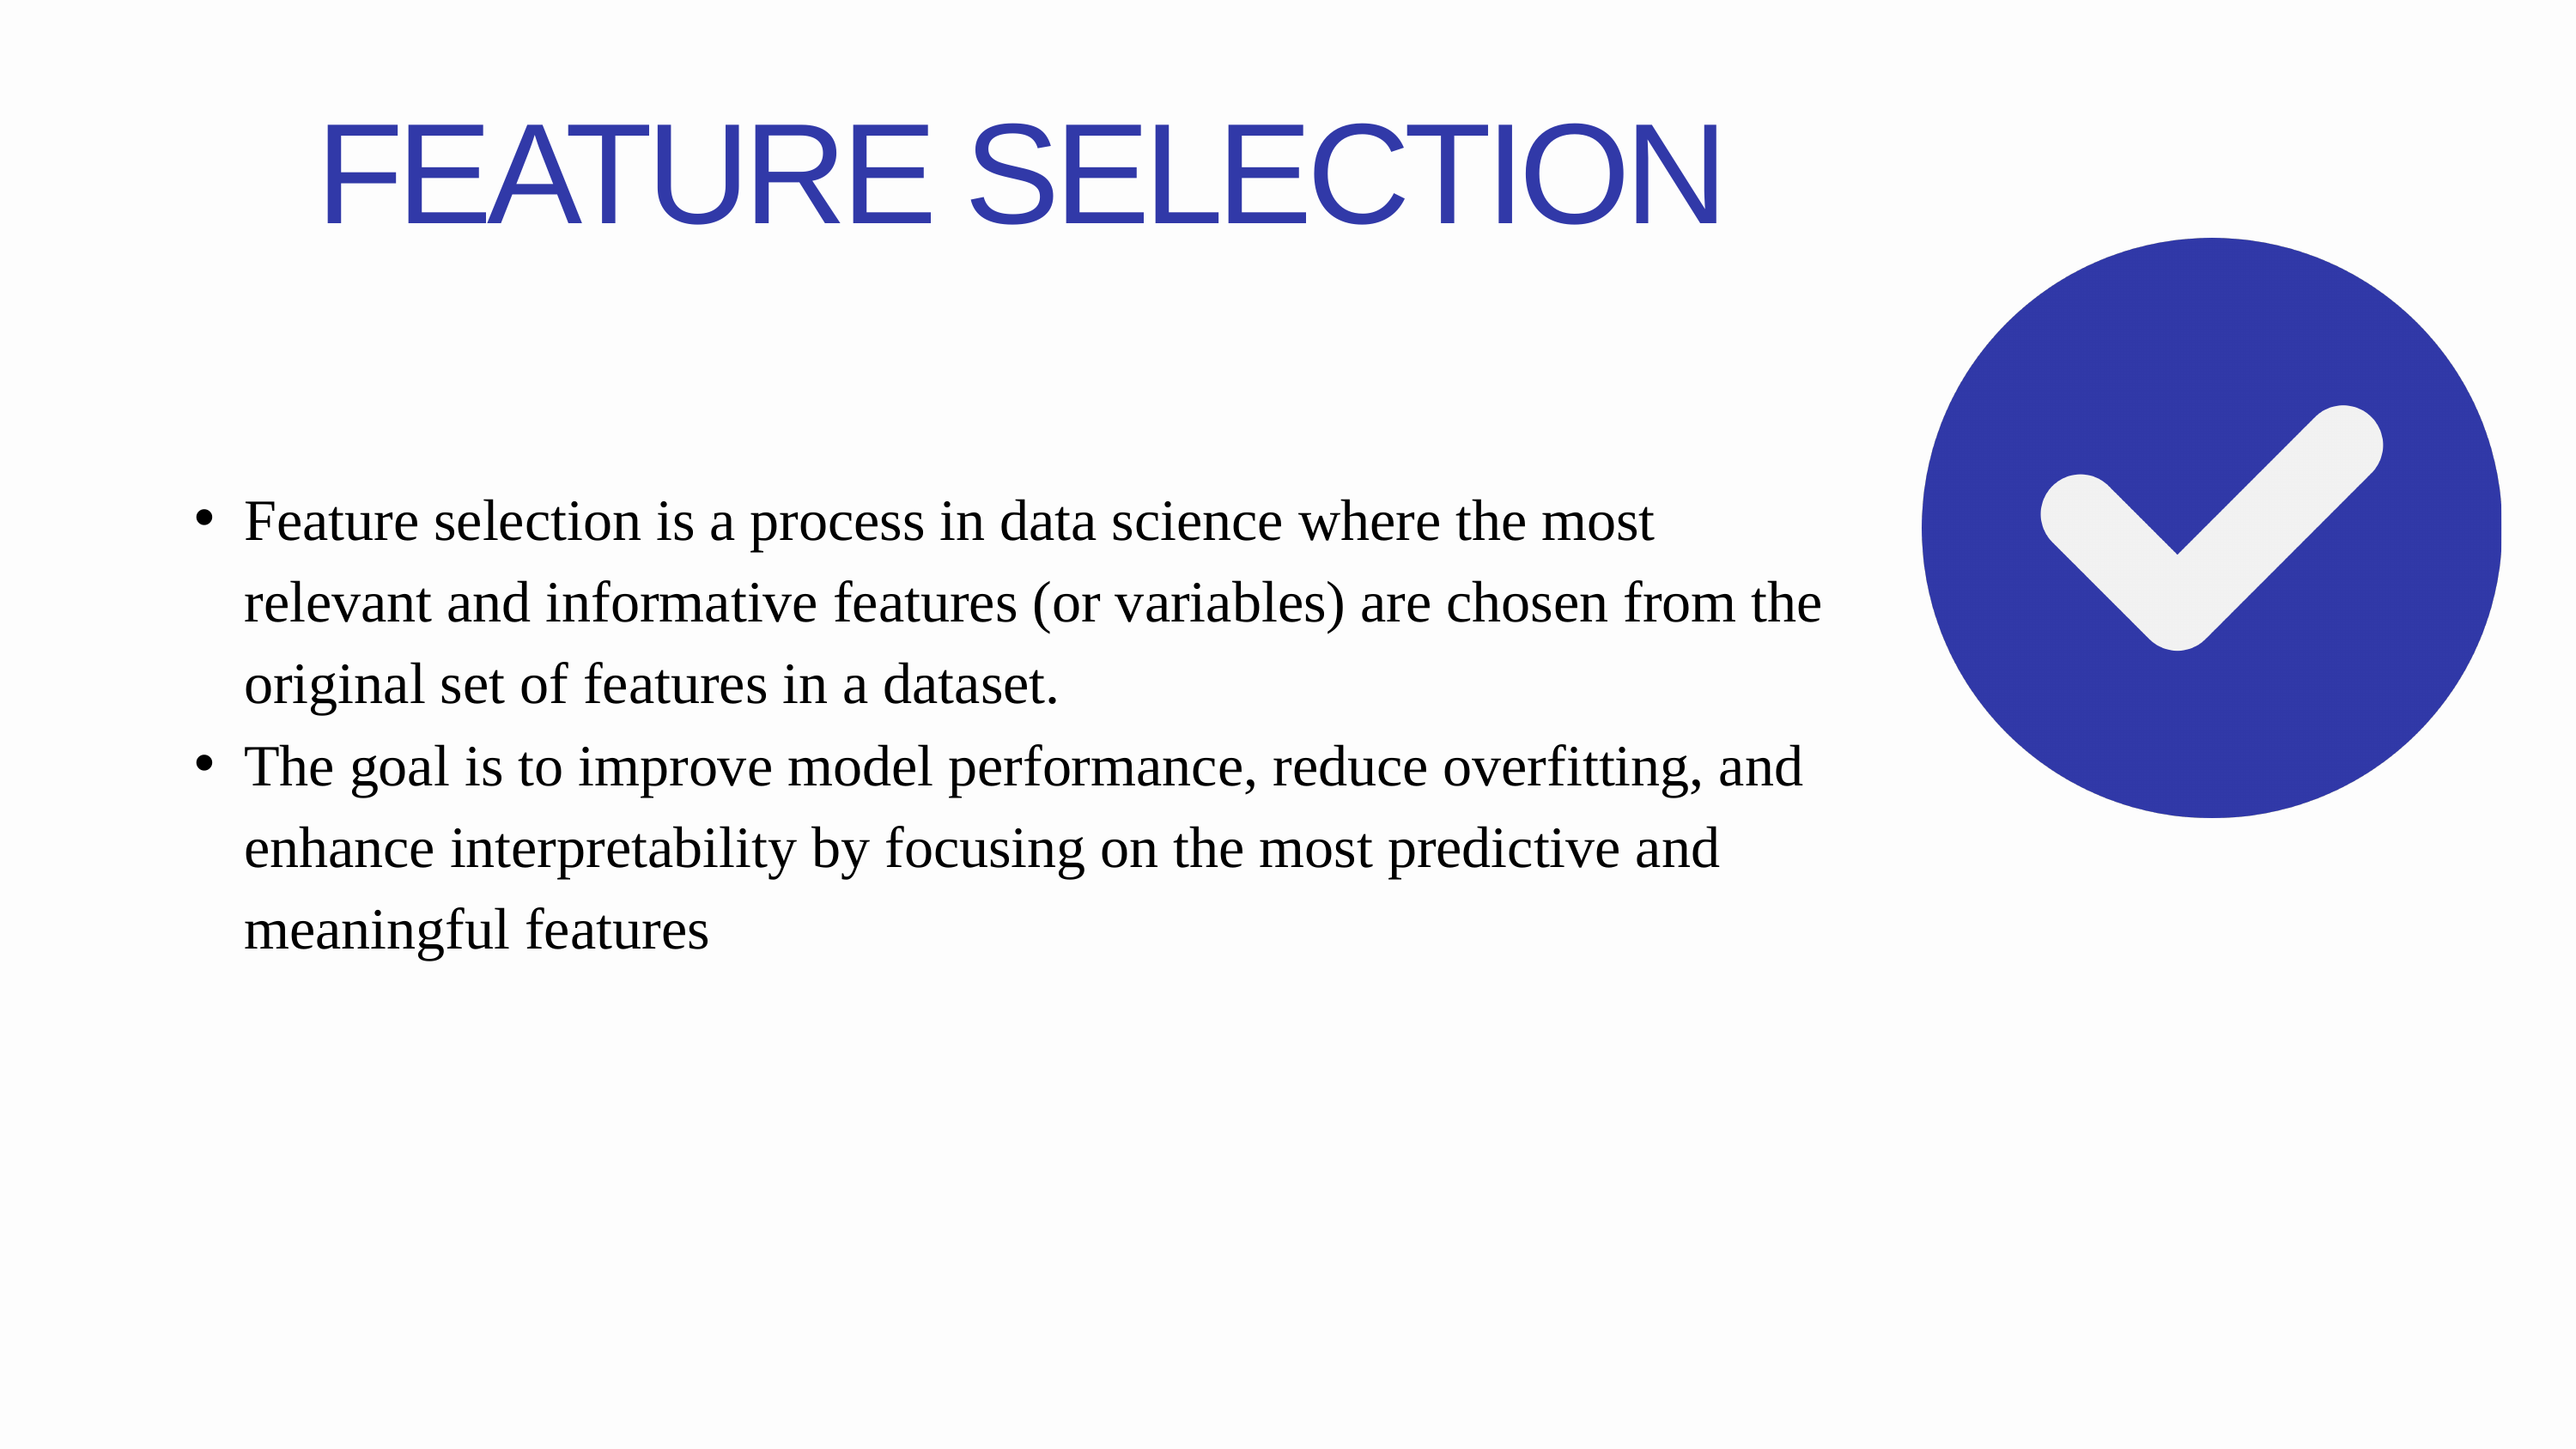

FEATURE SELECTION

Feature selection is a process in data science where the most relevant and informative features (or variables) are chosen from the original set of features in a dataset.
The goal is to improve model performance, reduce overfitting, and enhance interpretability by focusing on the most predictive and meaningful features